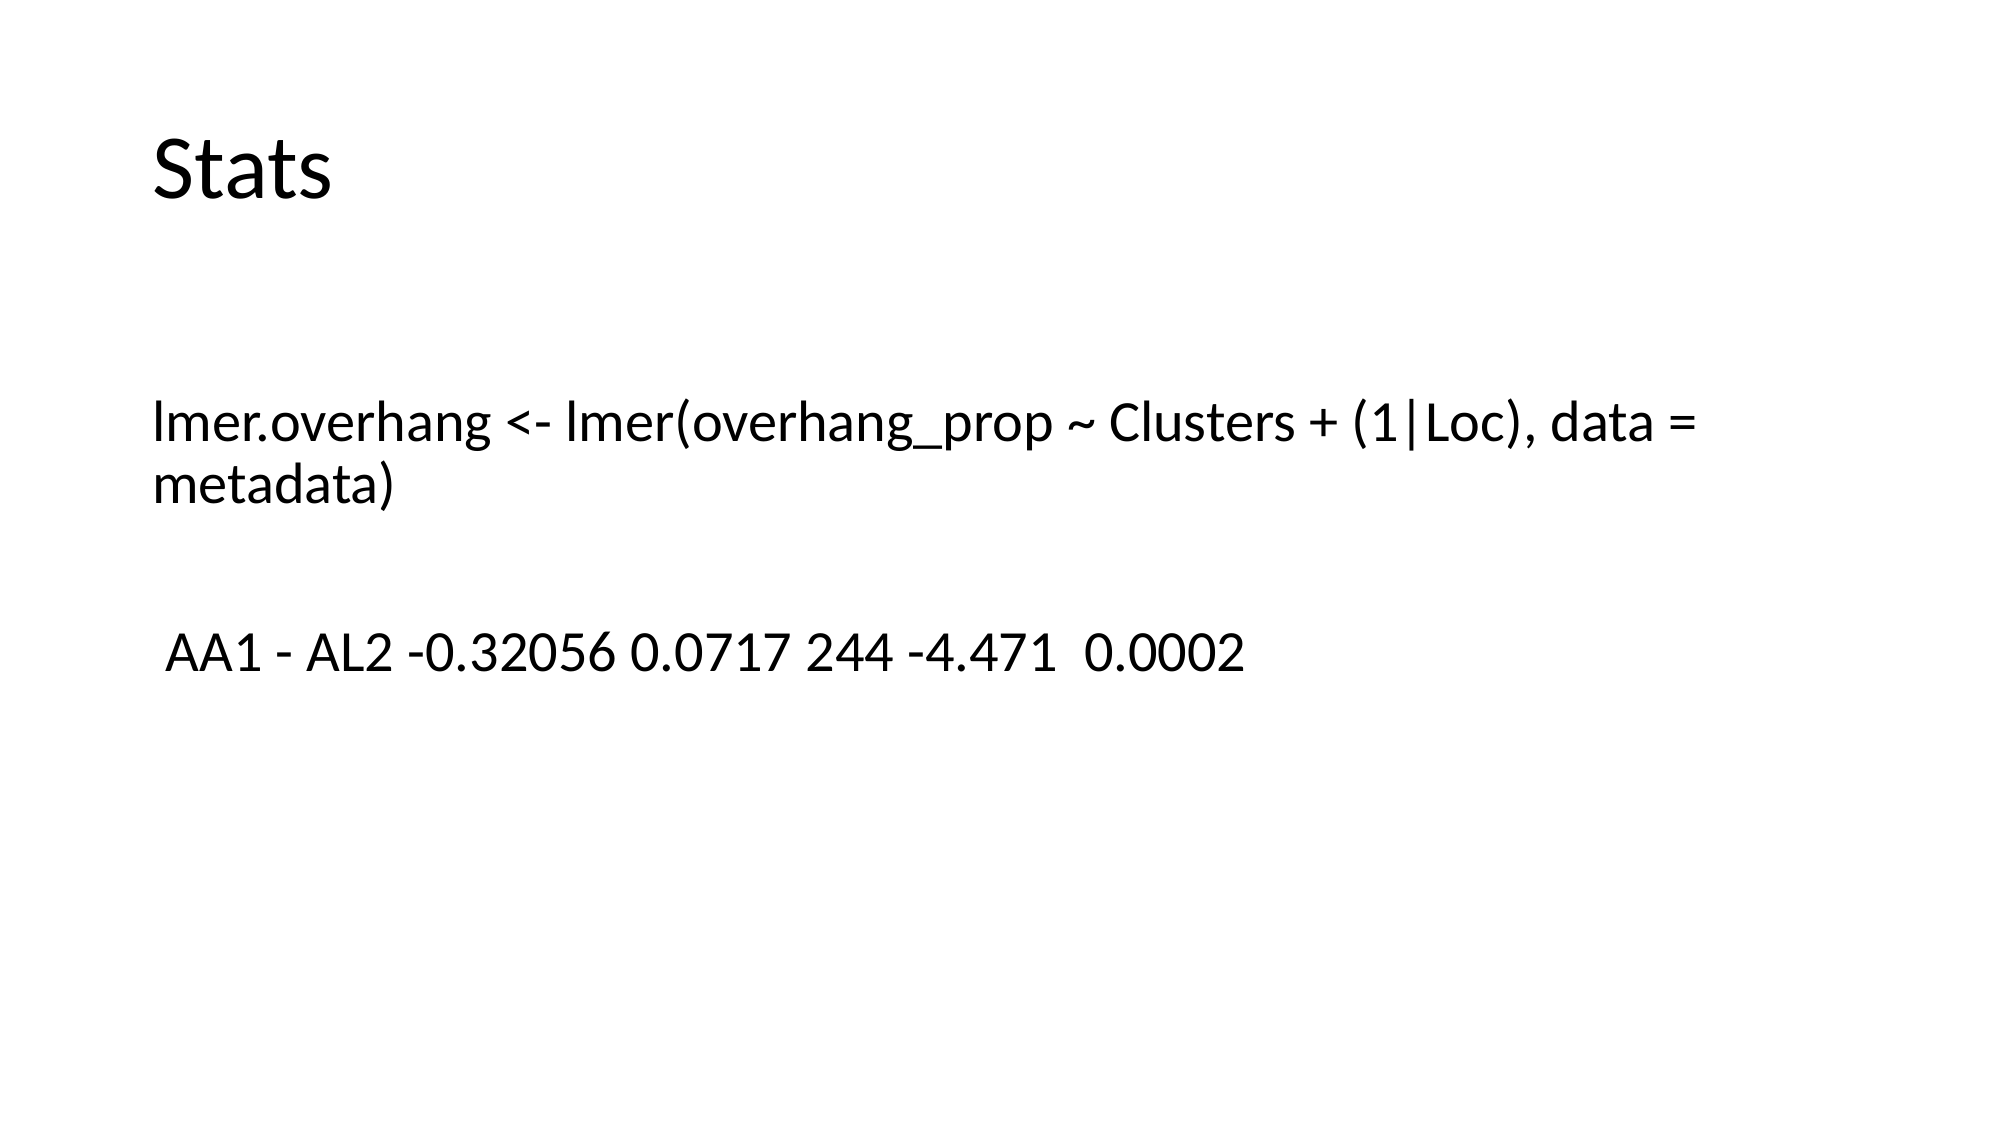

# Stats

lmer.overhang <- lmer(overhang_prop ~ Clusters + (1|Loc), data = metadata)

 AA1 - AL2 -0.32056 0.0717 244 -4.471  0.0002